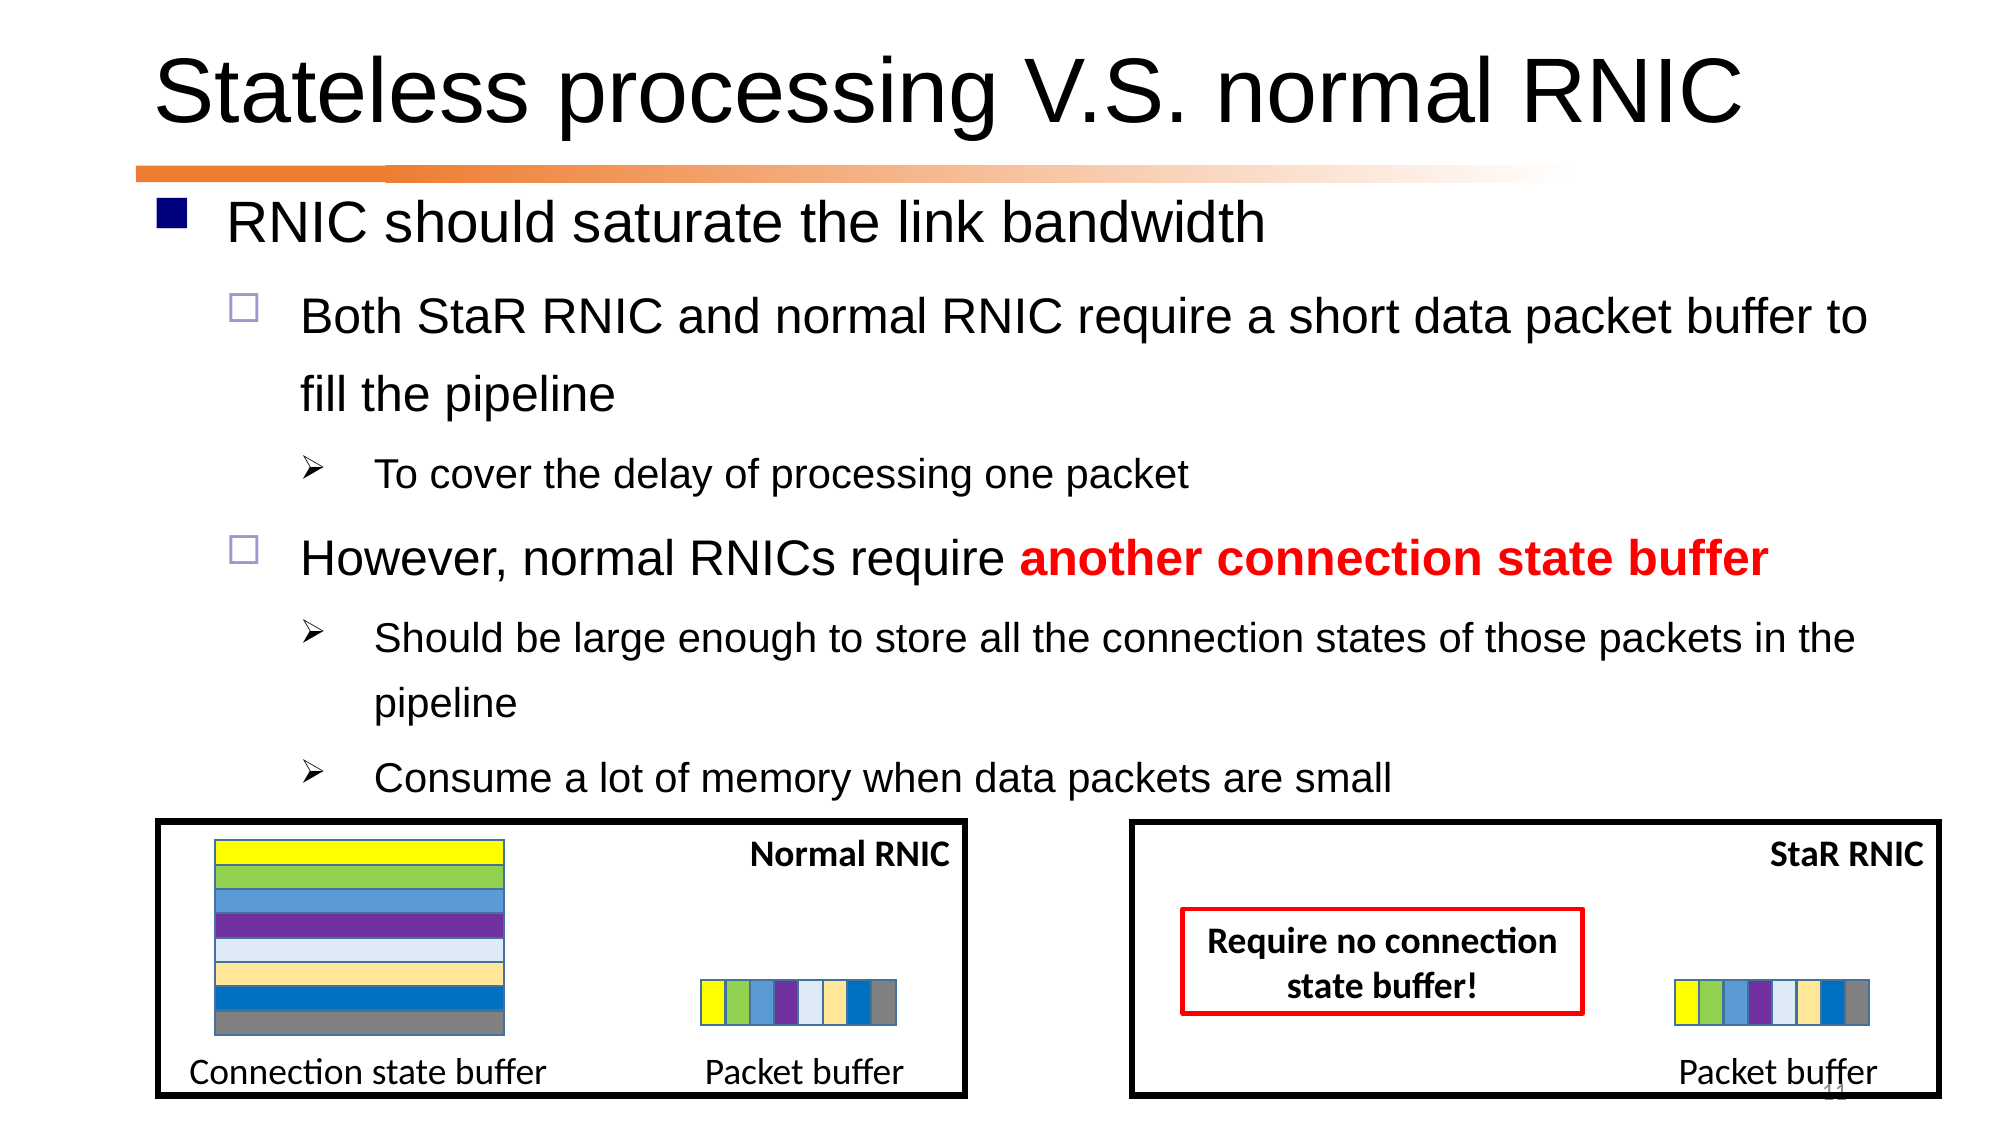

# Stateless processing V.S. normal RNIC
RNIC should saturate the link bandwidth
Both StaR RNIC and normal RNIC require a short data packet buffer to fill the pipeline
To cover the delay of processing one packet
However, normal RNICs require another connection state buffer
Should be large enough to store all the connection states of those packets in the pipeline
Consume a lot of memory when data packets are small
Normal RNIC
StaR RNIC

Packet buffer
Packet buffer

Connection state buffer
Require no connection state buffer!
11